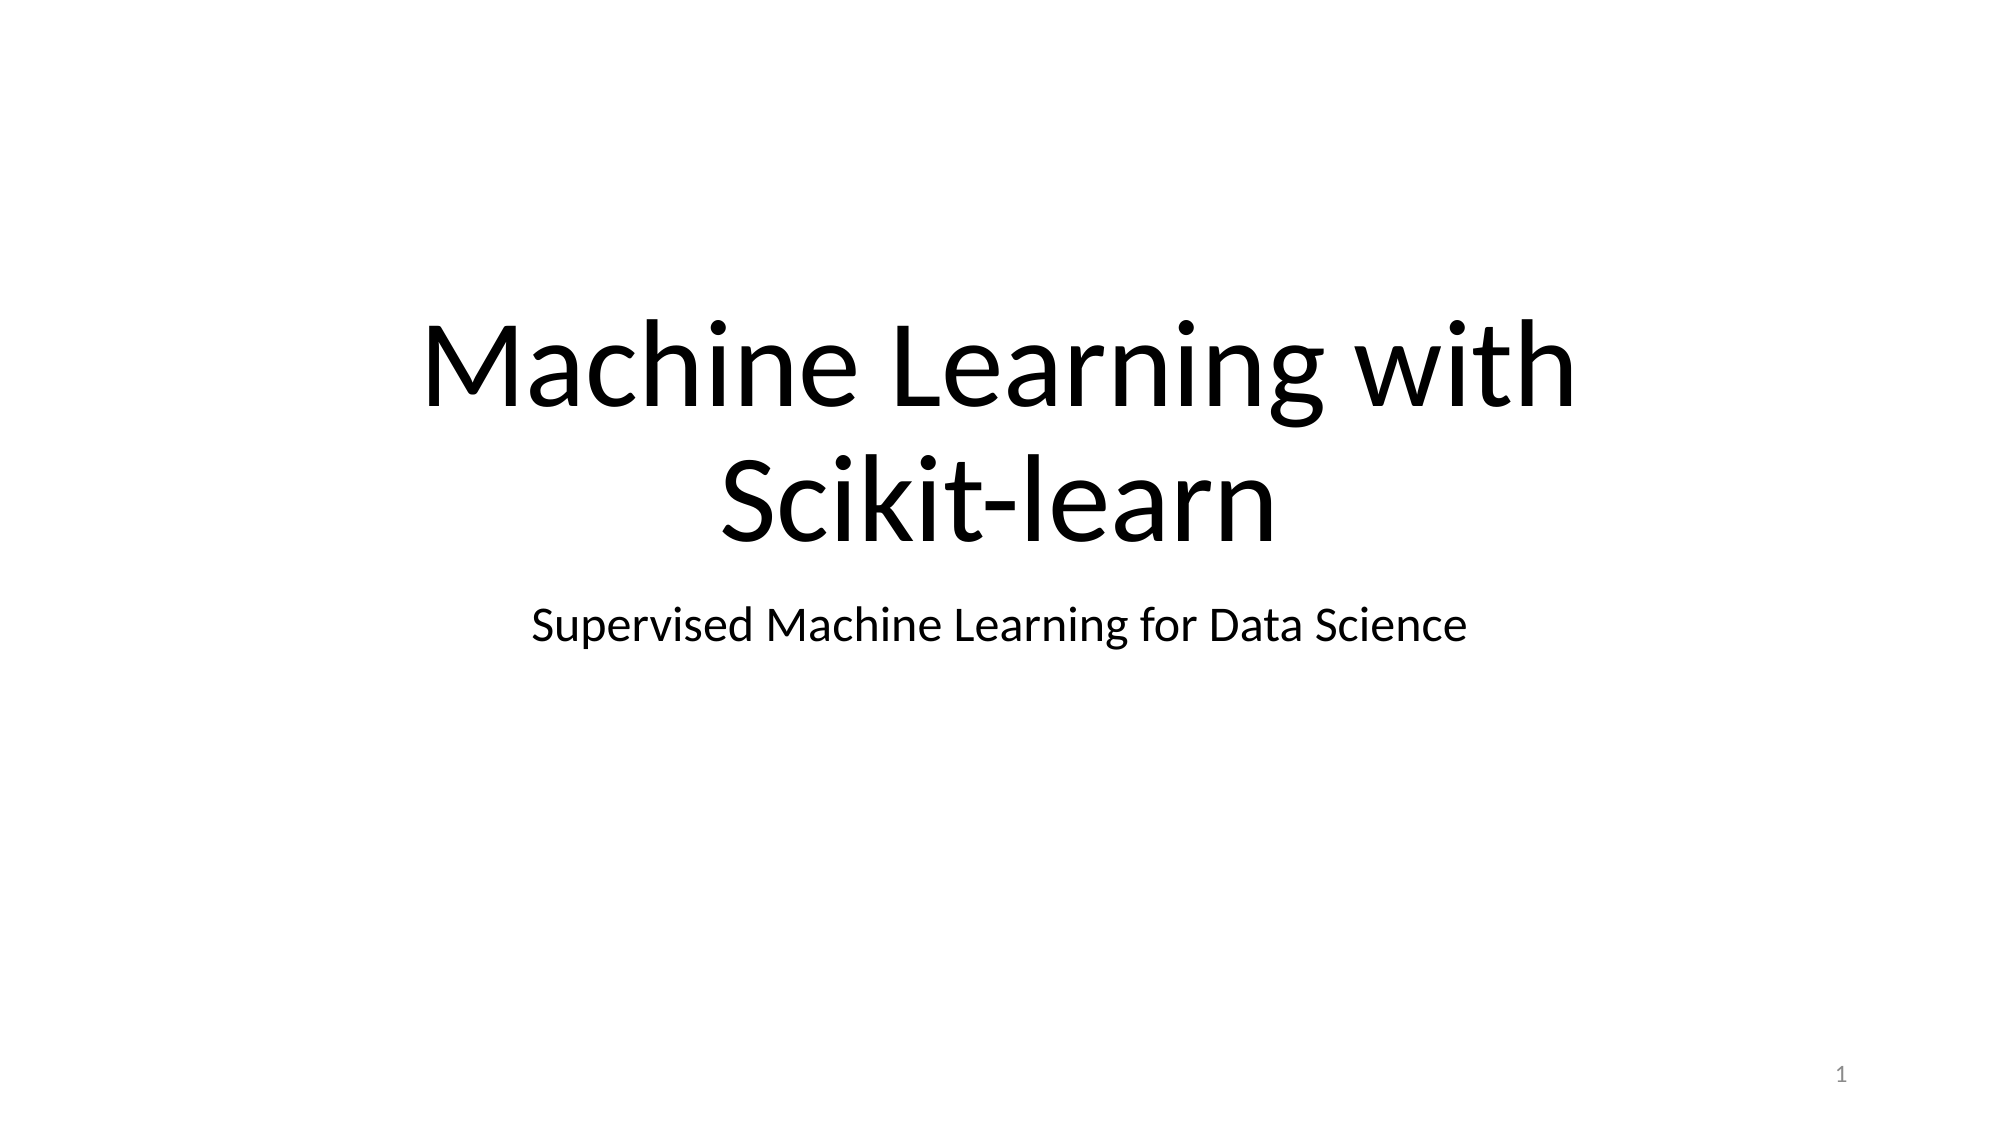

# Machine Learning with Scikit-learn
Supervised Machine Learning for Data Science
1